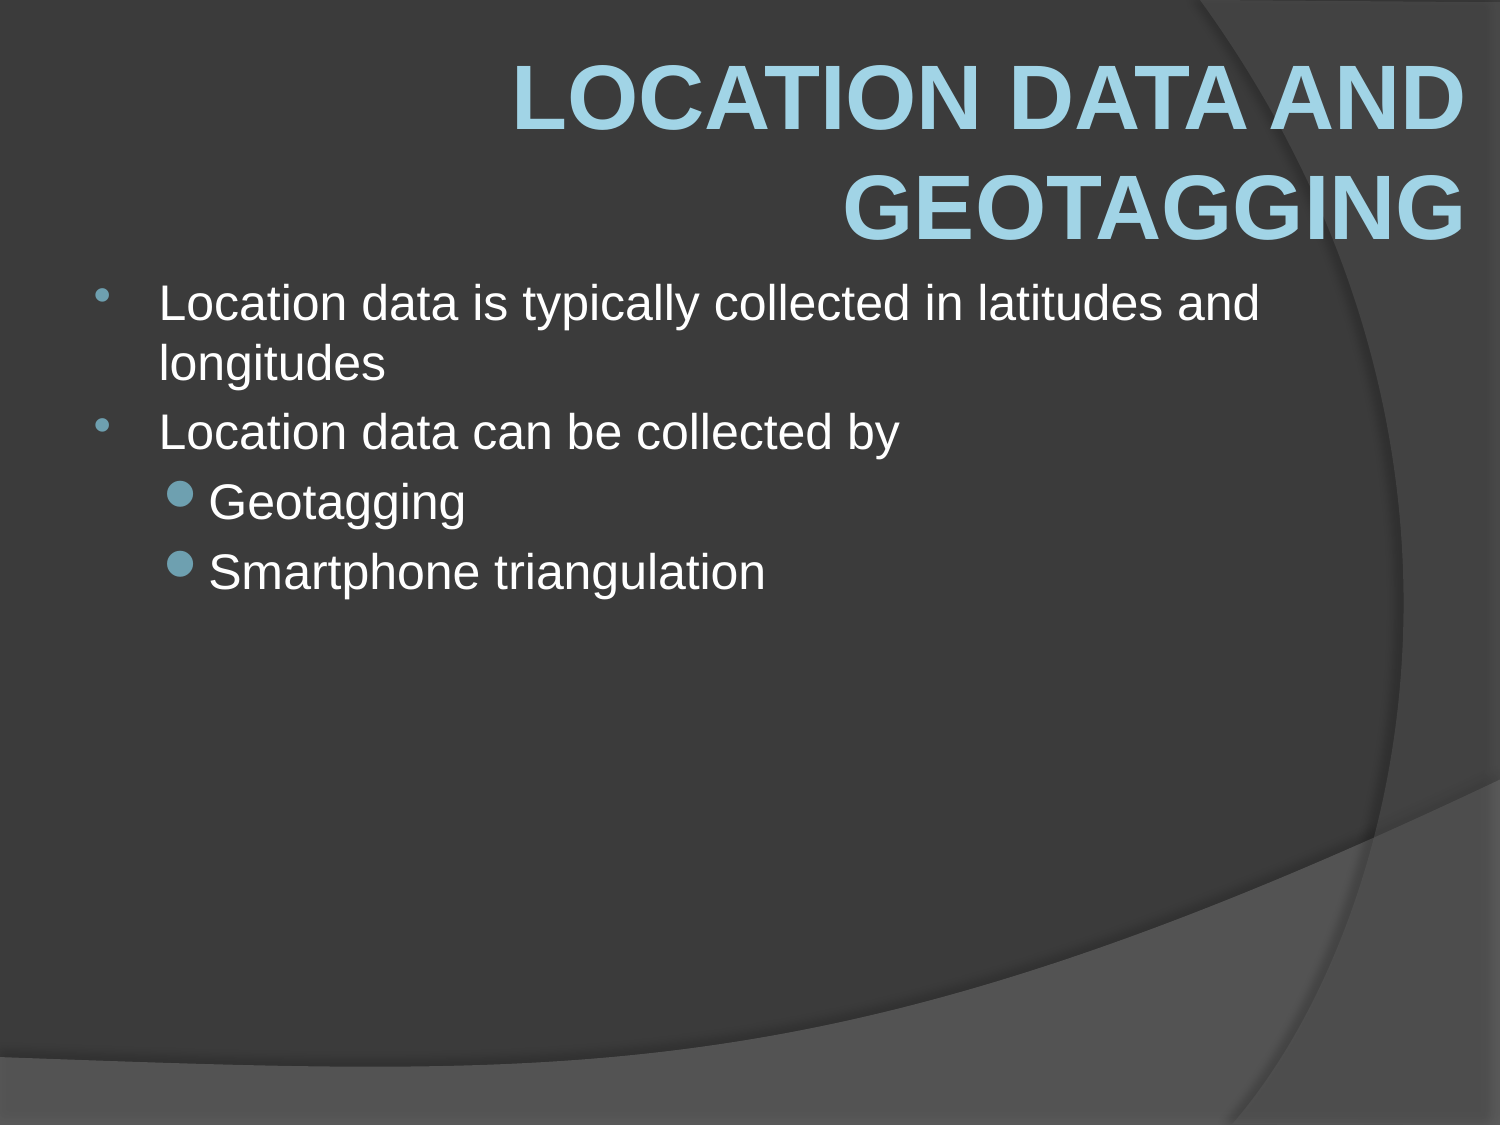

# Location Data and Geotagging
Location data is typically collected in latitudes and longitudes
Location data can be collected by
Geotagging
Smartphone triangulation